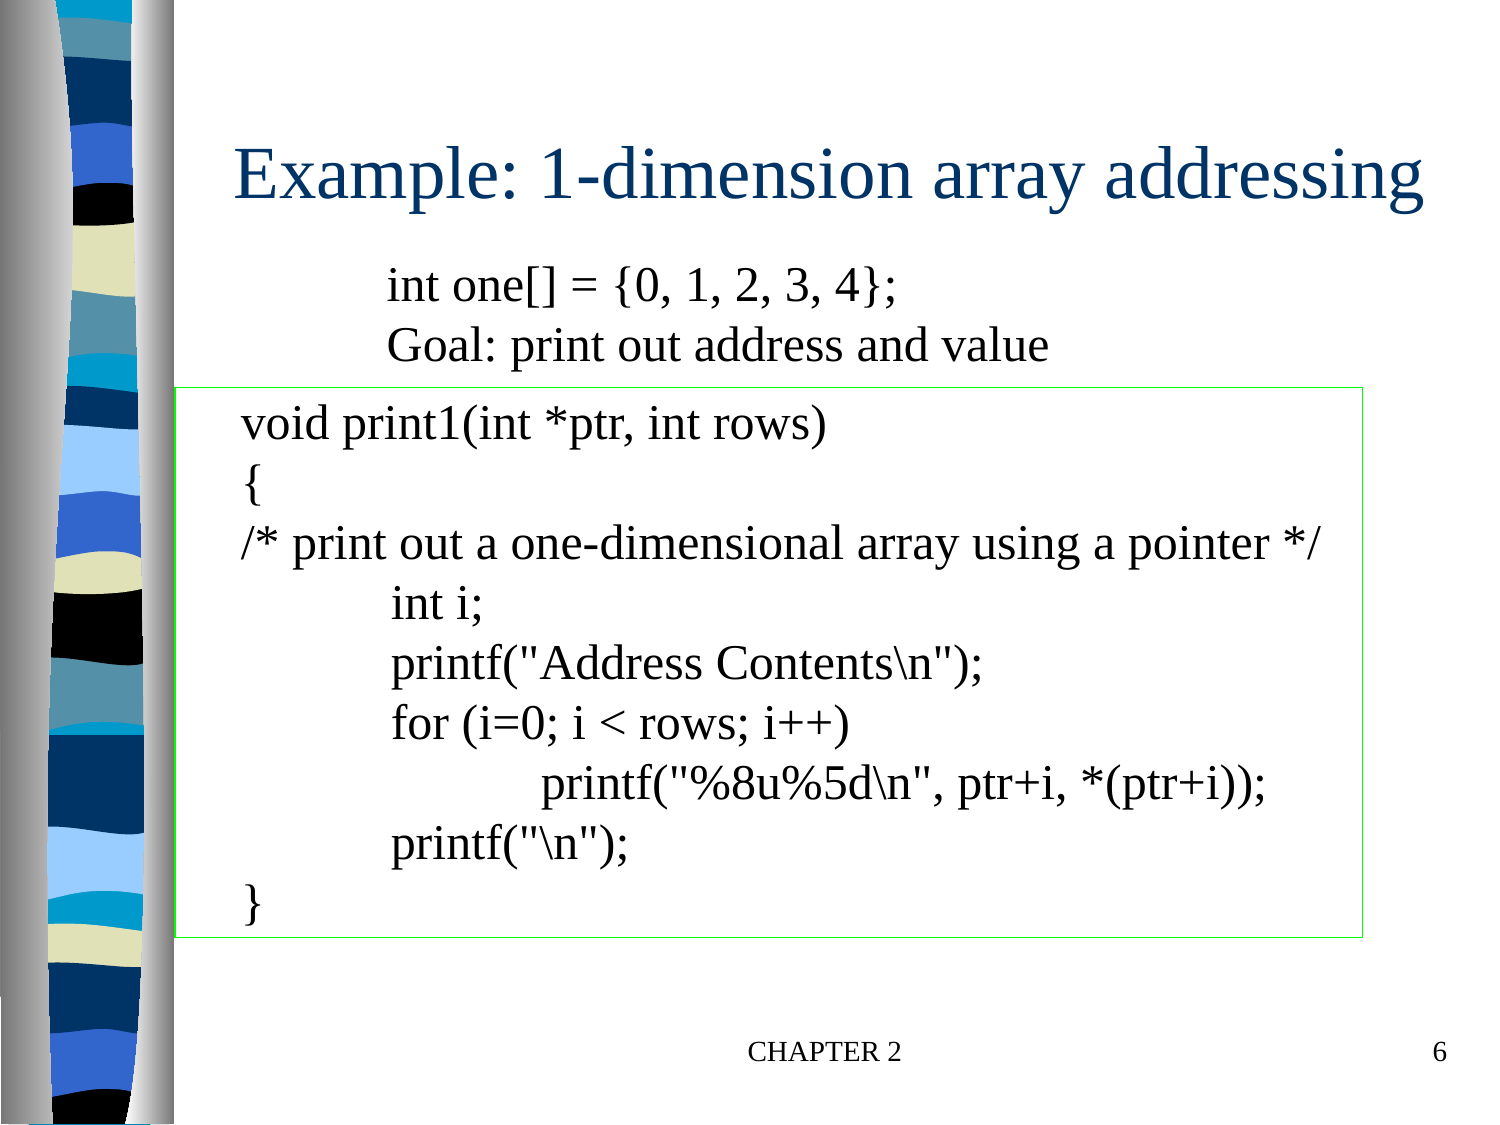

# Example: 1-dimension array addressing
int one[] = {0, 1, 2, 3, 4};
Goal: print out address and value
void print1(int *ptr, int rows)
{
/* print out a one-dimensional array using a pointer */
	int i;
	printf("Address Contents\n");
	for (i=0; i < rows; i++)
		printf("%8u%5d\n", ptr+i, *(ptr+i));
	printf("\n");
}

CHAPTER 2
6